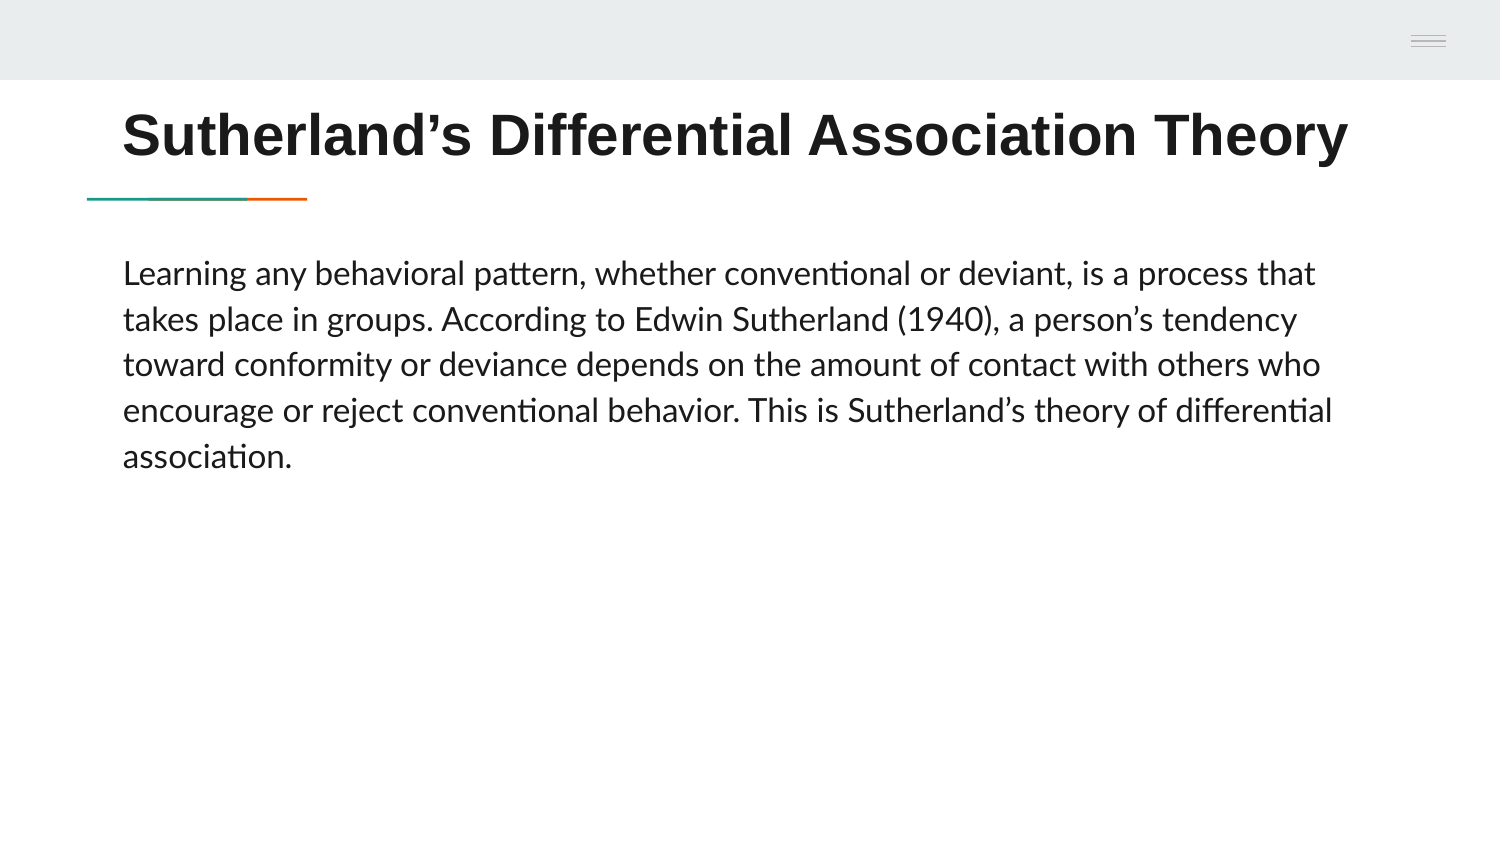

# Sutherland’s Differential Association Theory
Learning any behavioral pattern, whether conventional or deviant, is a process that takes place in groups. According to Edwin Sutherland (1940), a person’s tendency toward conformity or deviance depends on the amount of contact with others who encourage or reject conventional behavior. This is Sutherland’s theory of differential association.